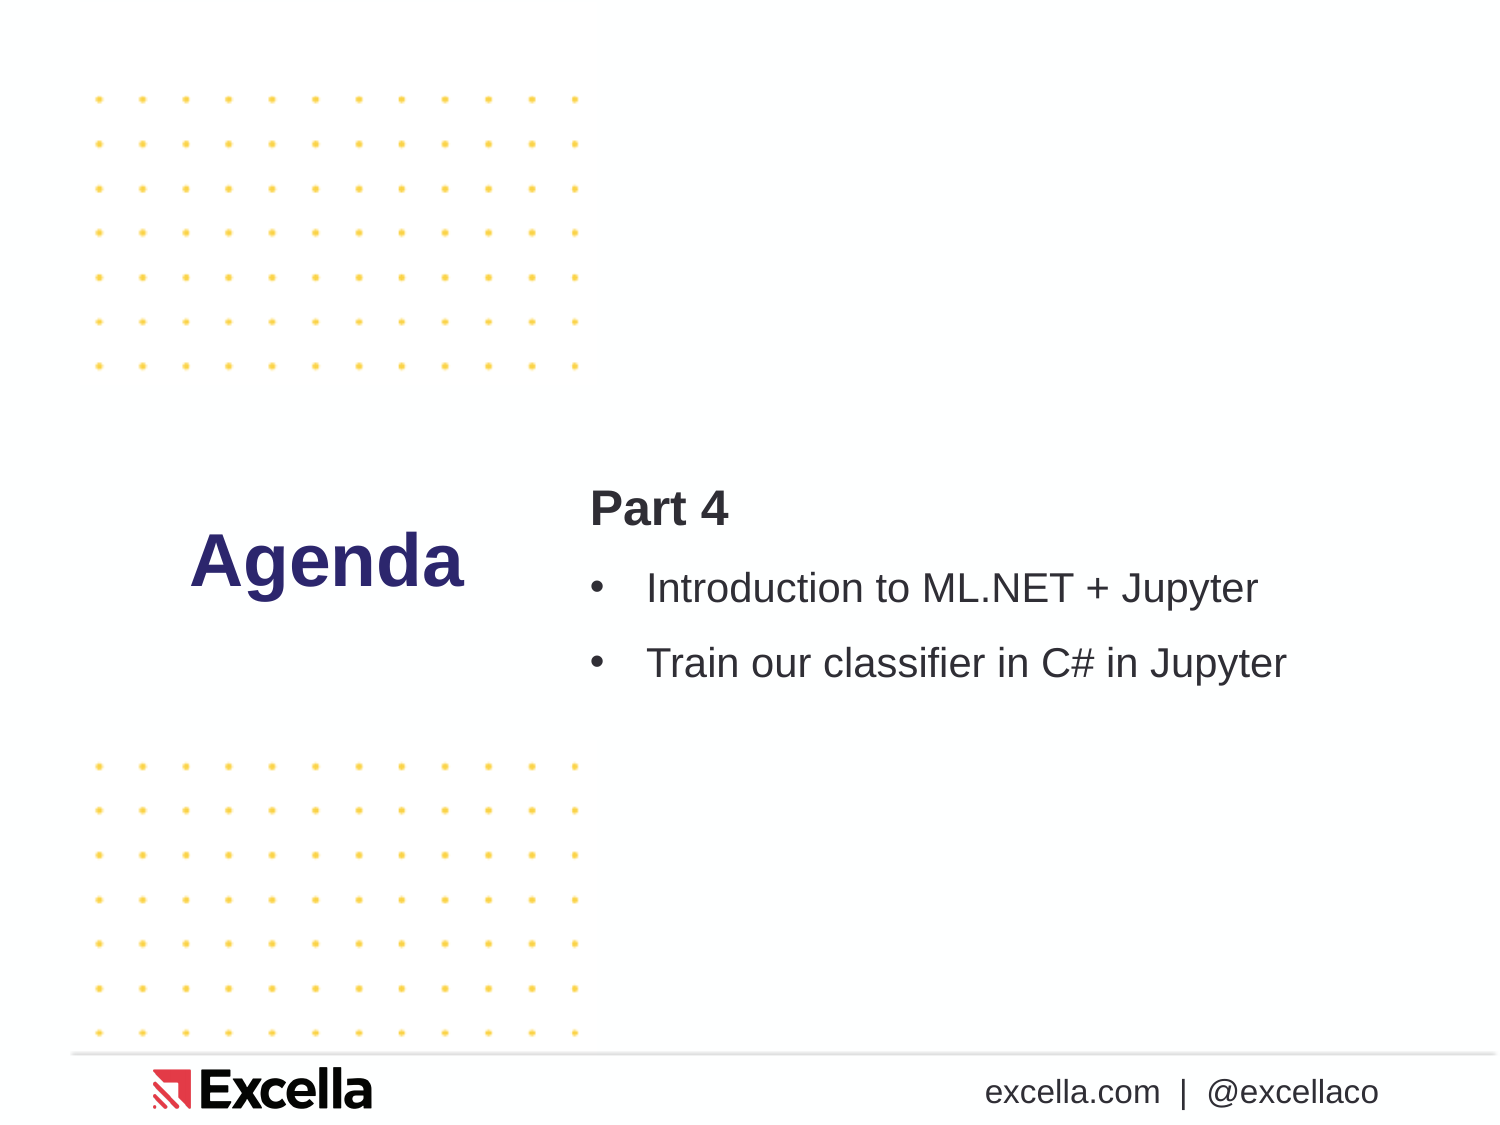

# Agenda
Part 4
Introduction to ML.NET + Jupyter
Train our classifier in C# in Jupyter